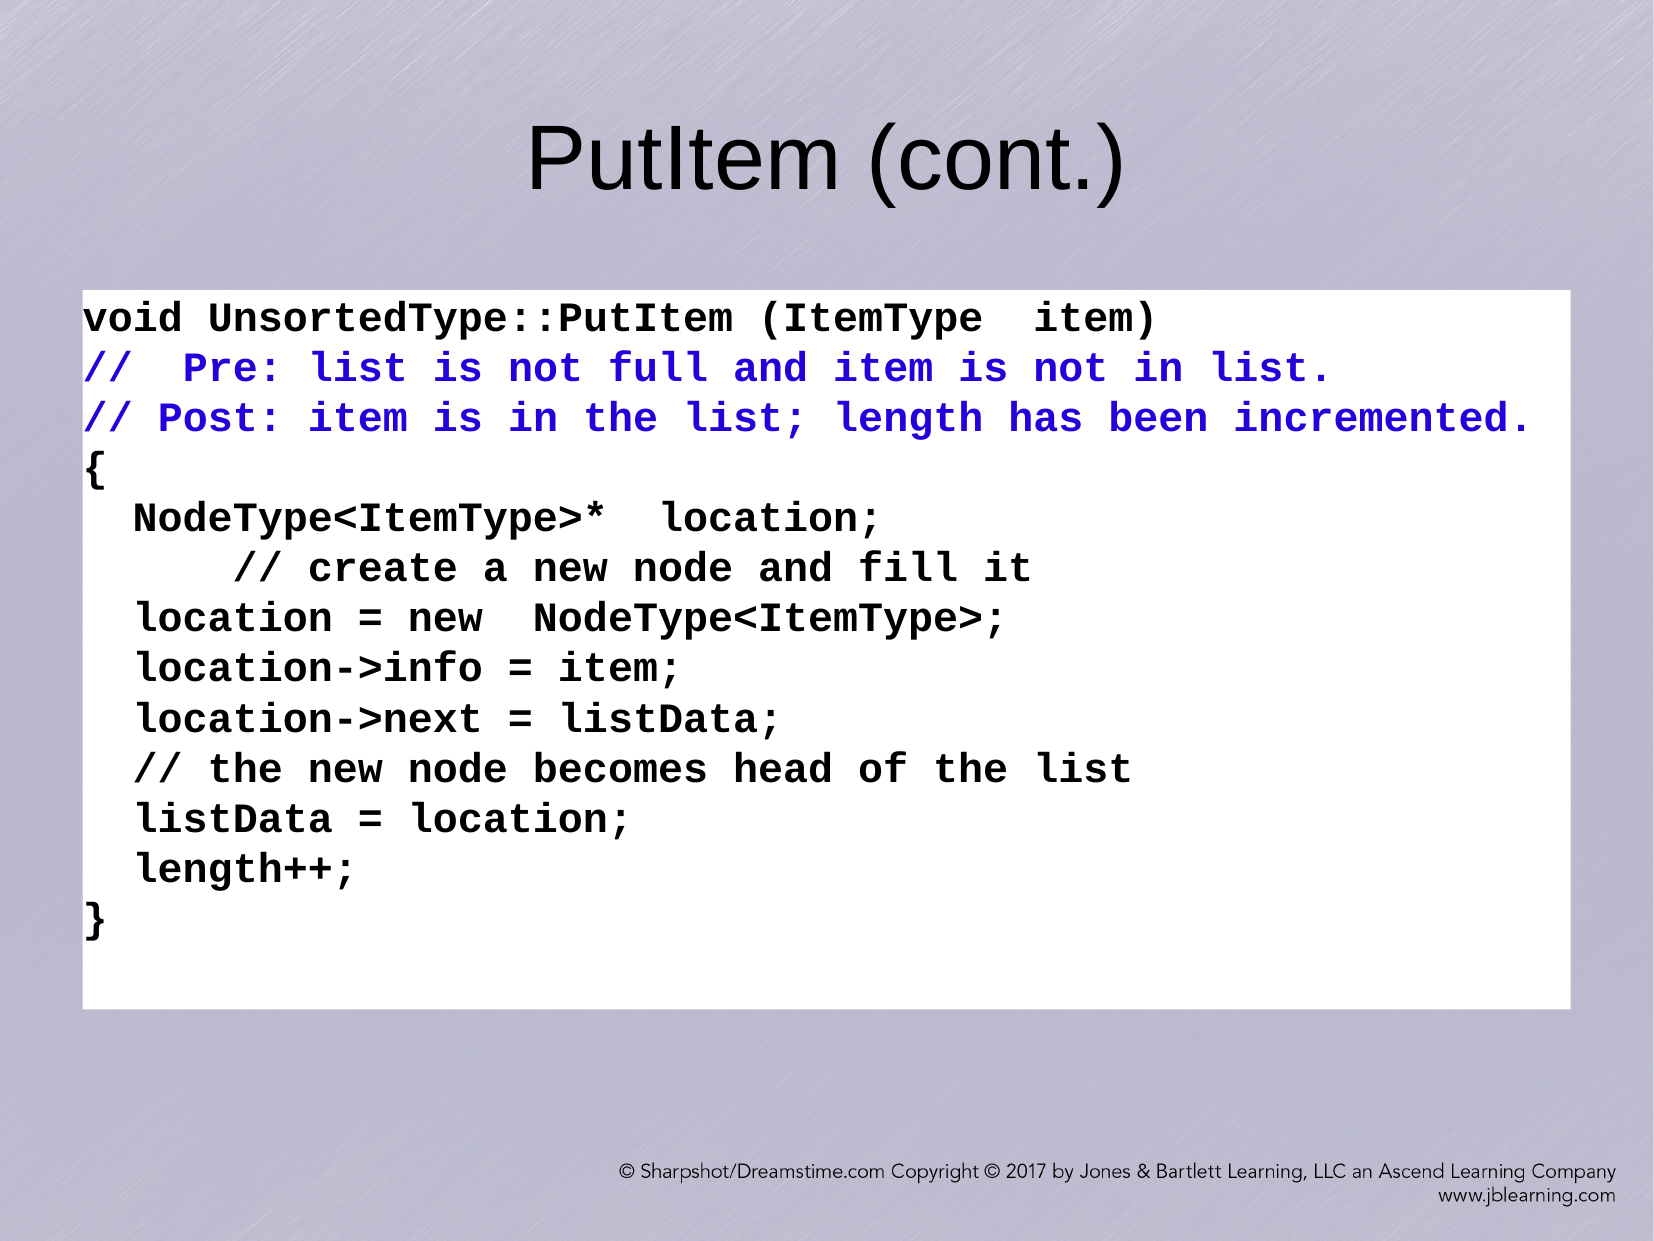

PutItem (cont.)
void UnsortedType::PutItem (ItemType  item)
//  Pre: list is not full and item is not in list.
// Post: item is in the list; length has been incremented.
{
  NodeType<ItemType>*  location;
 	// create a new node and fill it
  location = new  NodeType<ItemType>;
  location->info = item;
  location->next = listData;
  // the new node becomes head of the list
  listData = location;
  length++;
}